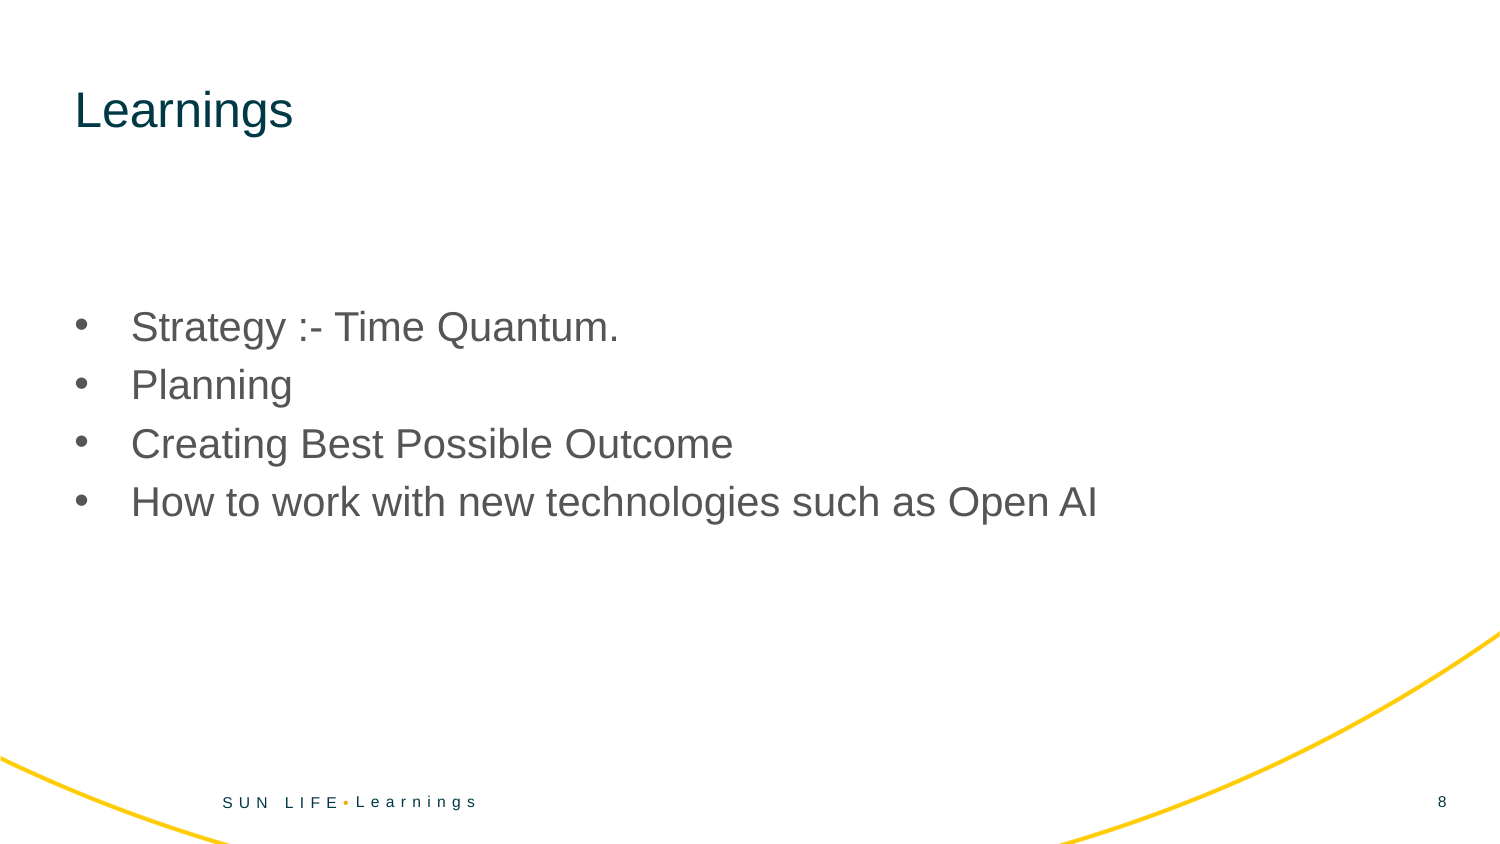

Learnings
Strategy :- Time Quantum.
Planning
Creating Best Possible Outcome
How to work with new technologies such as Open AI
Learnings
8